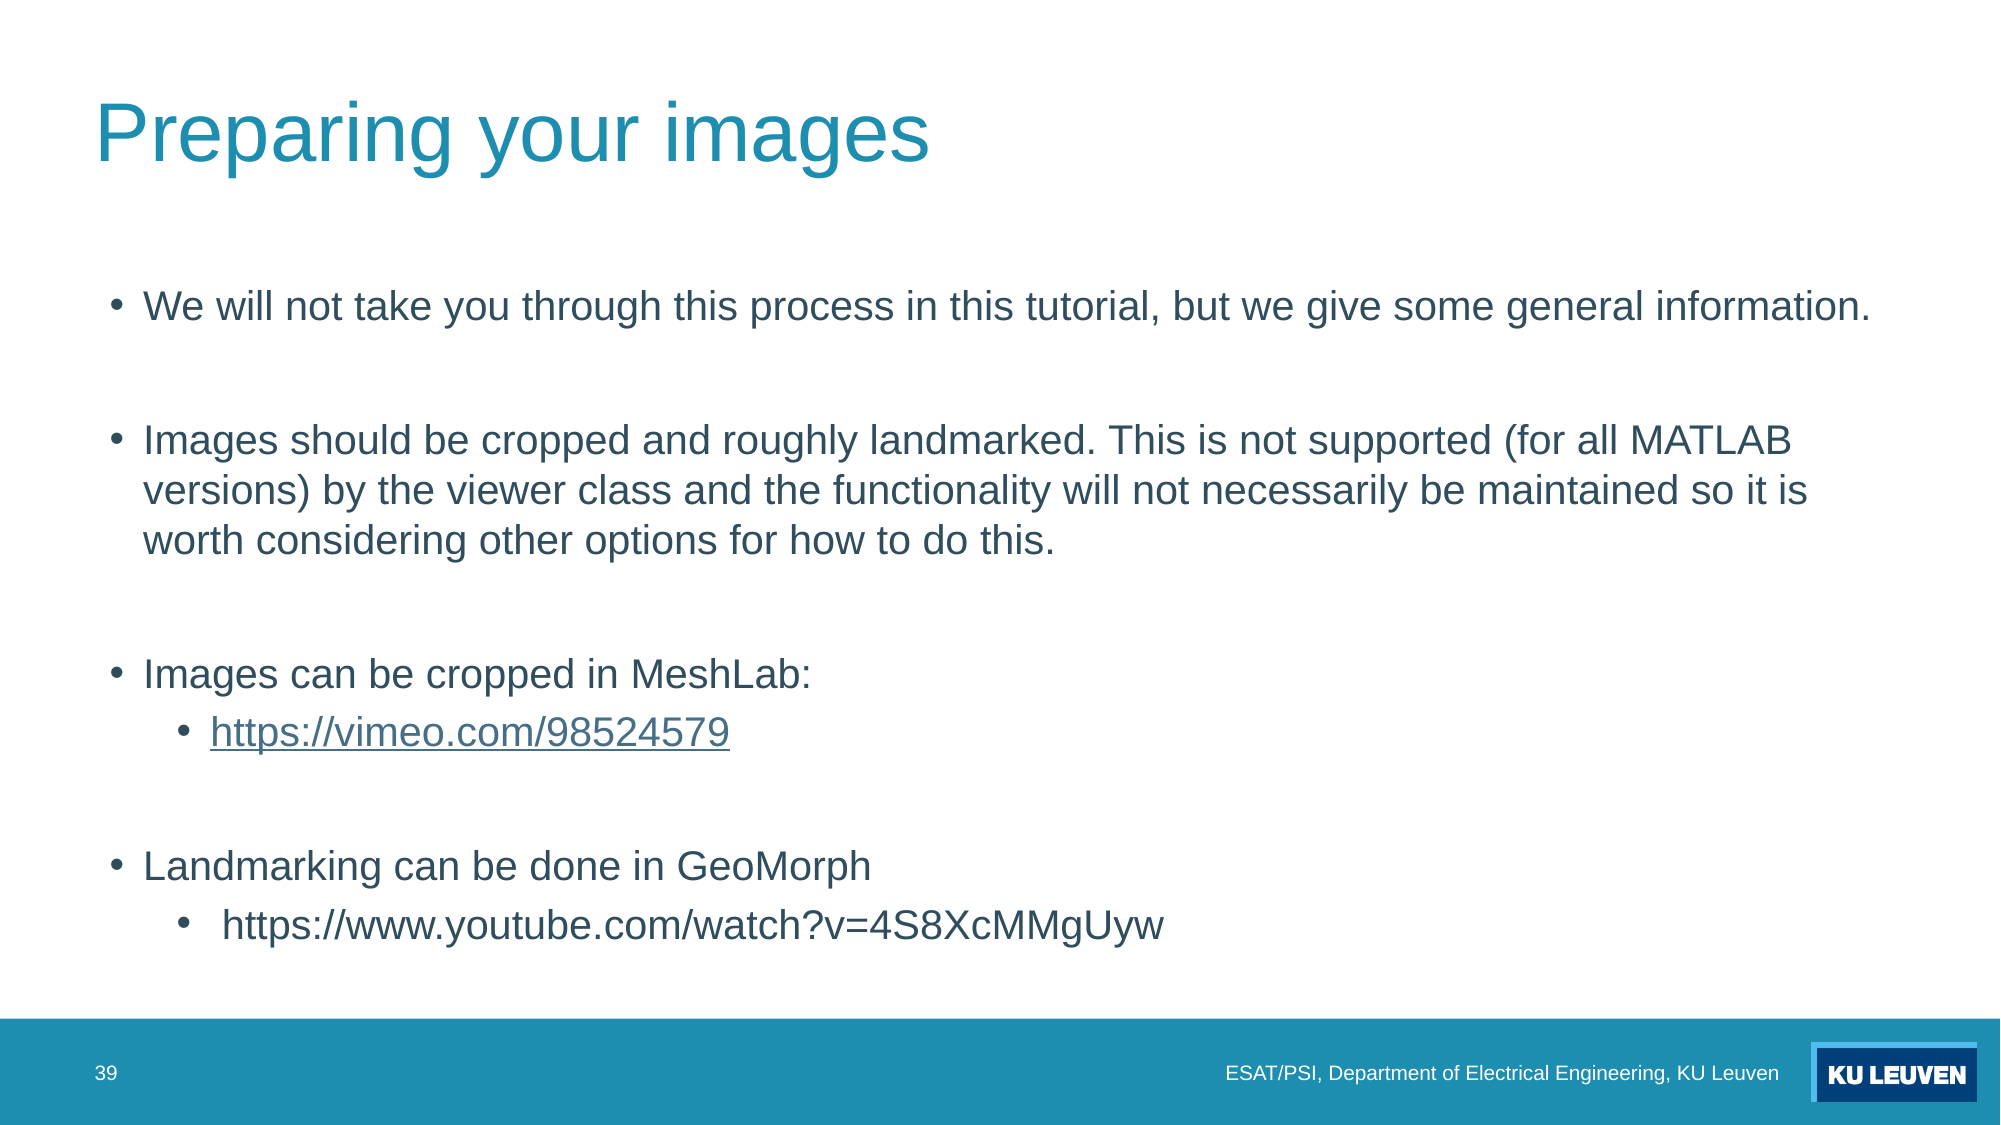

# Preparing your images
We will not take you through this process in this tutorial, but we give some general information.

Images should be cropped and roughly landmarked. This is not supported (for all MATLAB versions) by the viewer class and the functionality will not necessarily be maintained so it is worth considering other options for how to do this.

Images can be cropped in MeshLab:
https://vimeo.com/98524579

Landmarking can be done in GeoMorph
 https://www.youtube.com/watch?v=4S8XcMMgUyw
39
ESAT/PSI, Department of Electrical Engineering, KU Leuven